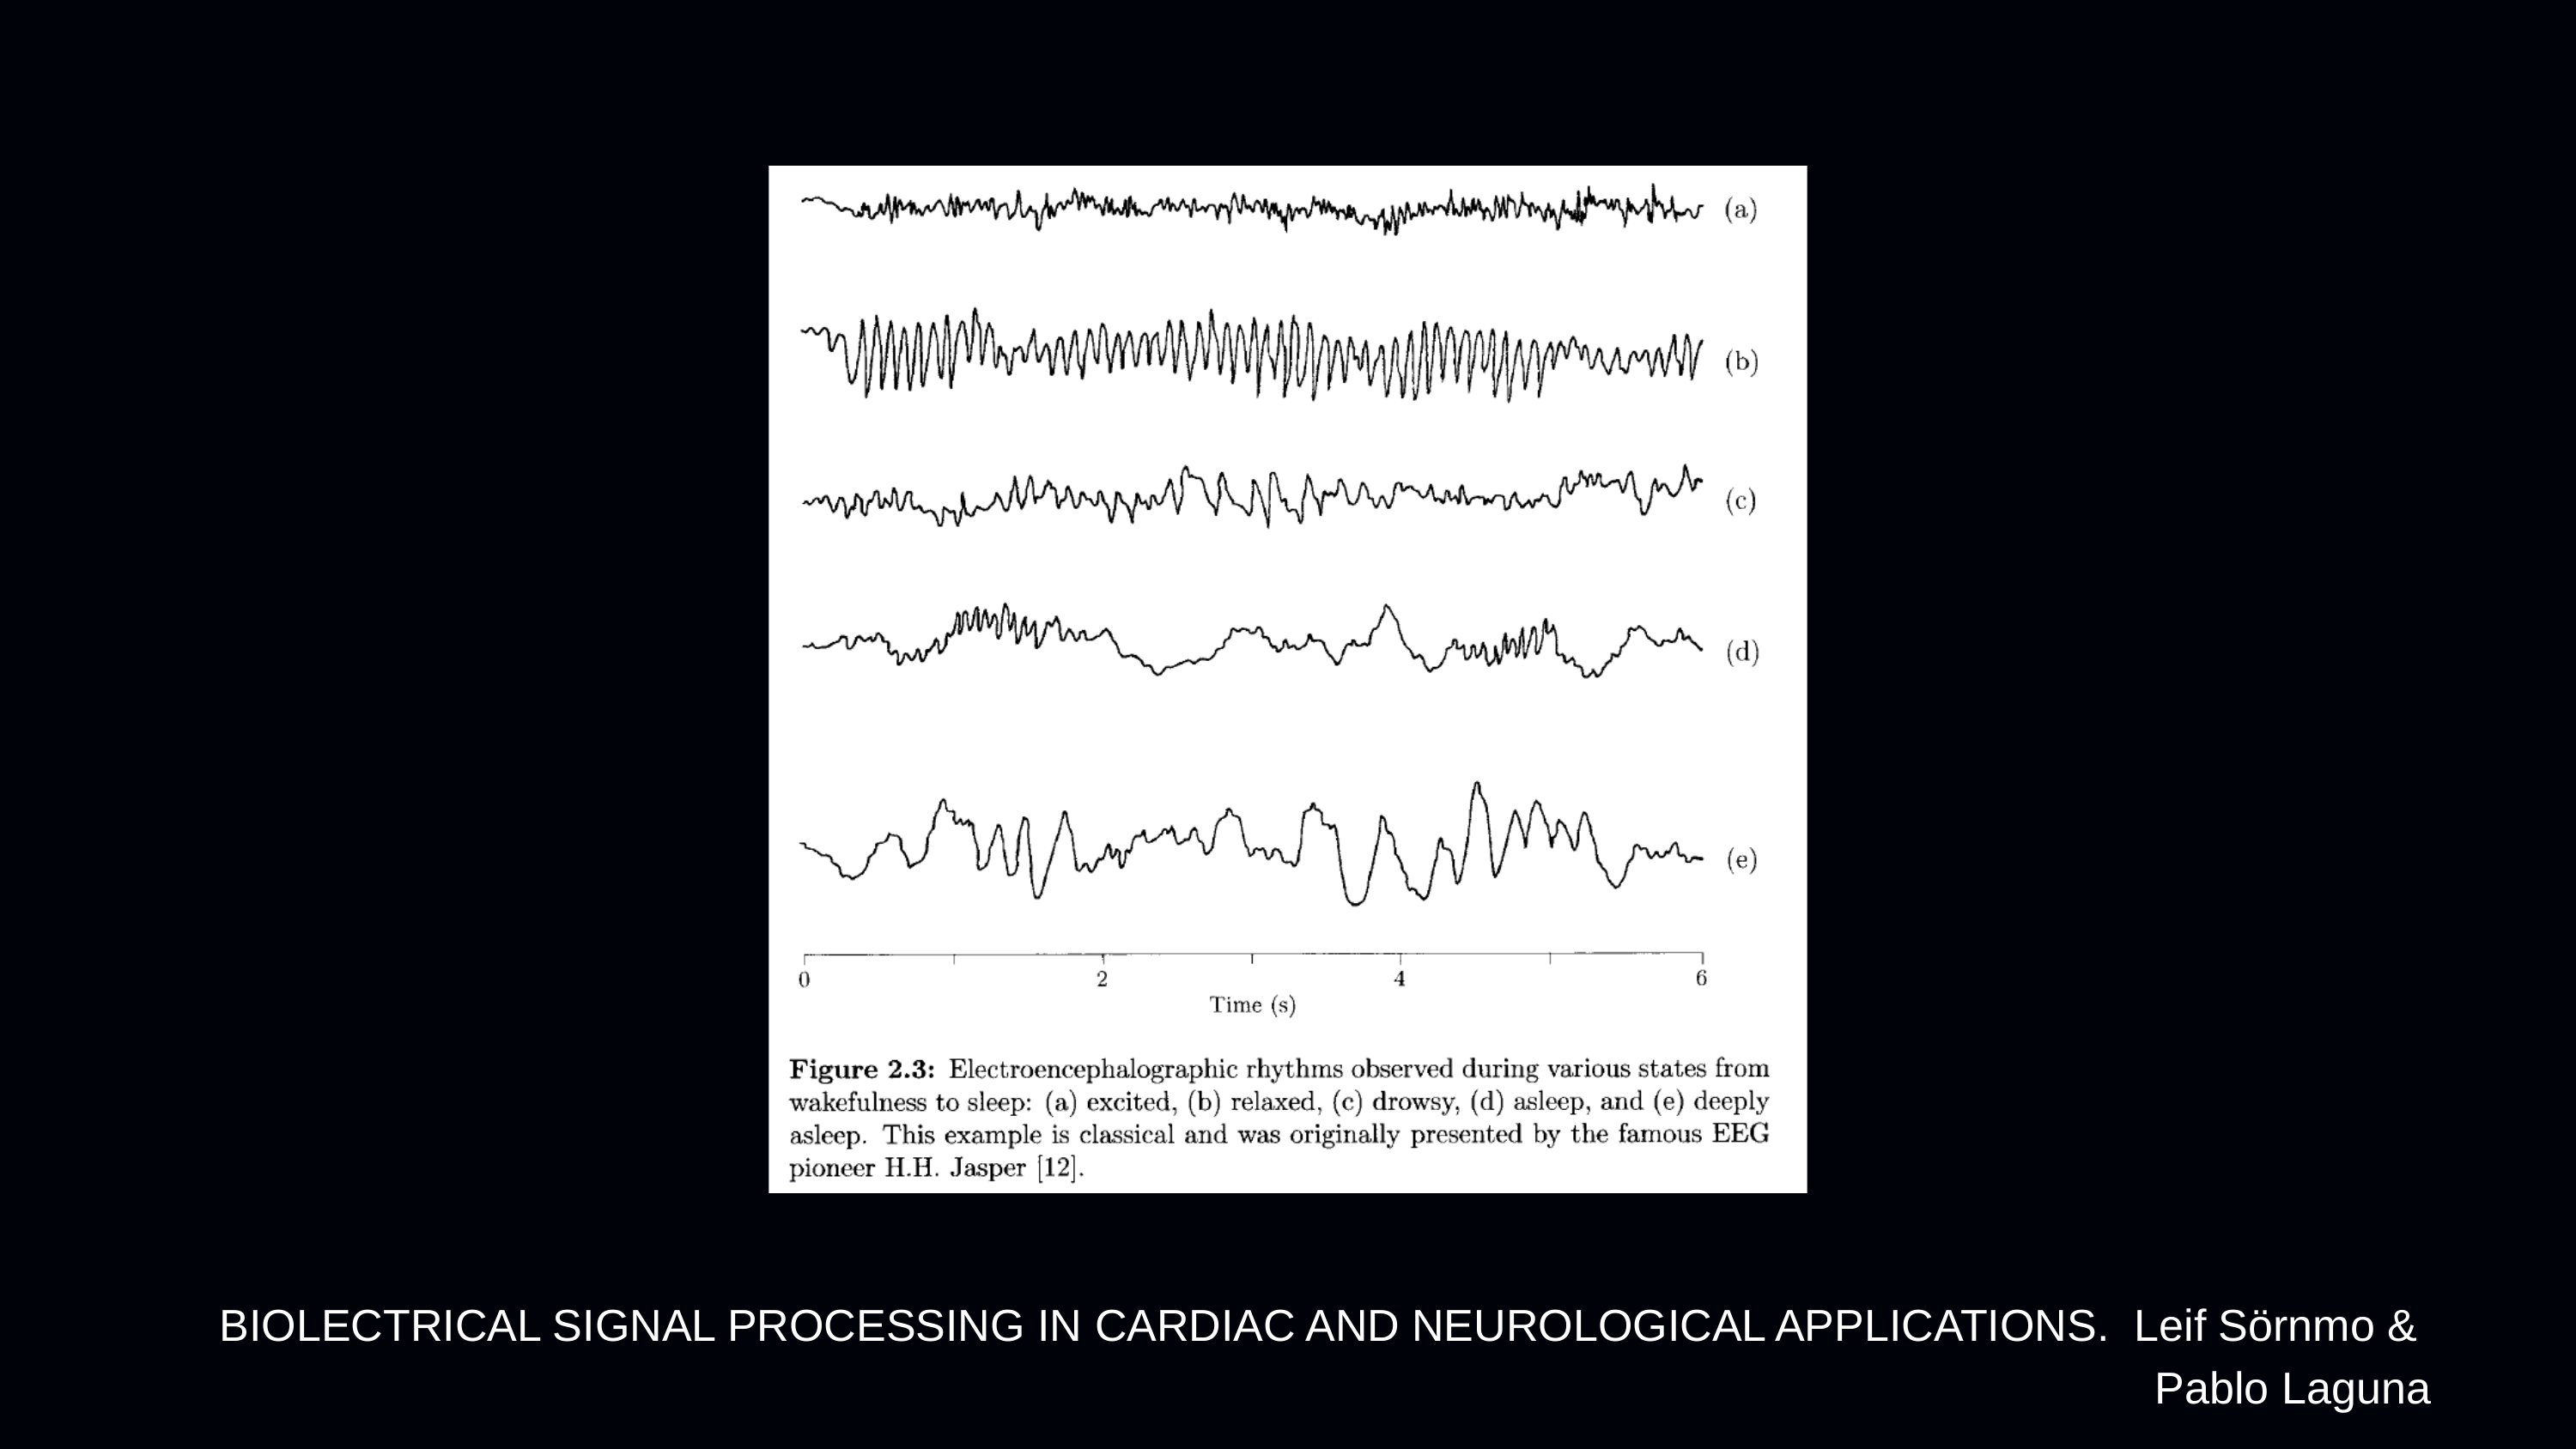

BIOLECTRICAL SIGNAL PROCESSING IN CARDIAC AND NEUROLOGICAL APPLICATIONS.  Leif Sörnmo &  Pablo Laguna